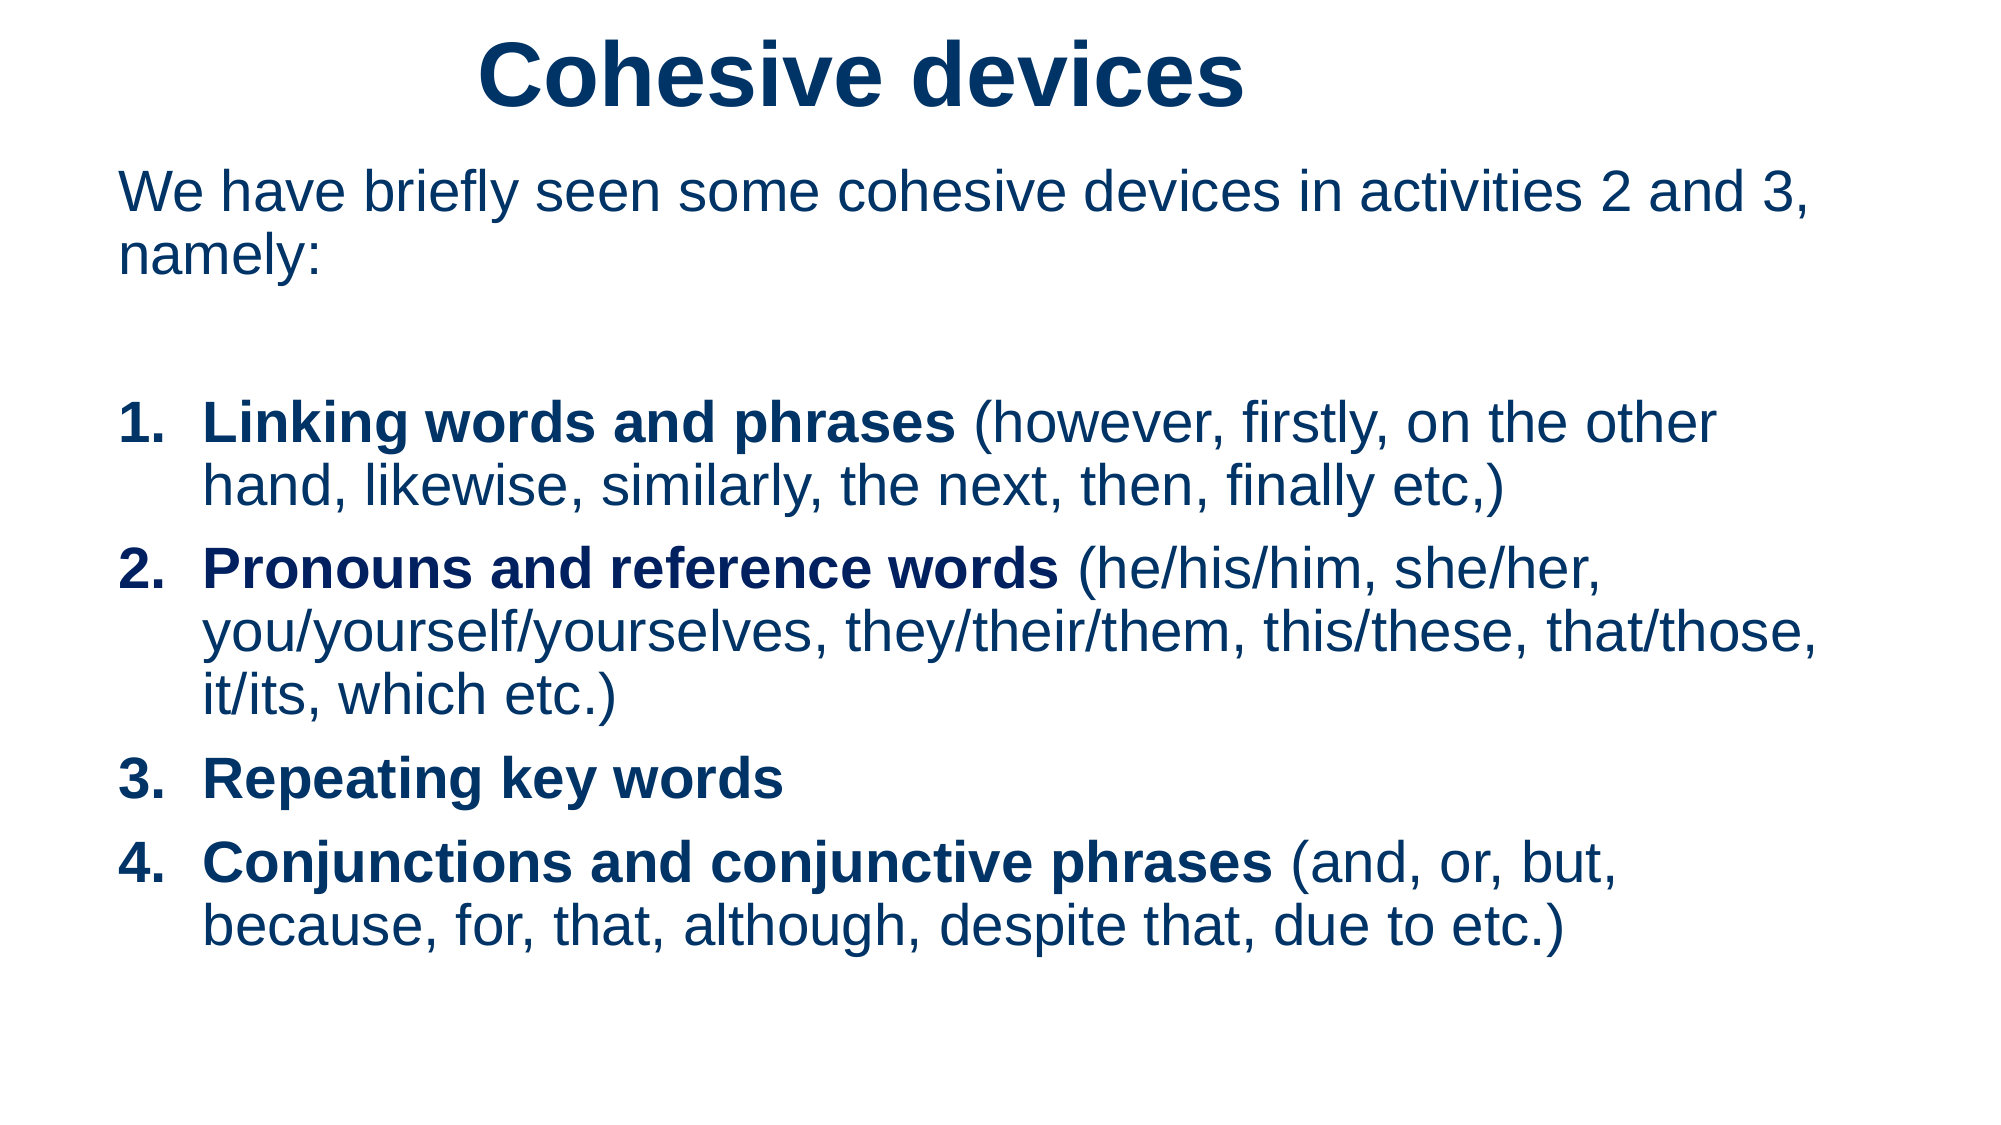

# Cohesive devices
We have briefly seen some cohesive devices in activities 2 and 3, namely:

Linking words and phrases (however, firstly, on the other hand, likewise, similarly, the next, then, finally etc,)
Pronouns and reference words (he/his/him, she/her, you/yourself/yourselves, they/their/them, this/these, that/those, it/its, which etc.)
Repeating key words
Conjunctions and conjunctive phrases (and, or, but, because, for, that, although, despite that, due to etc.)